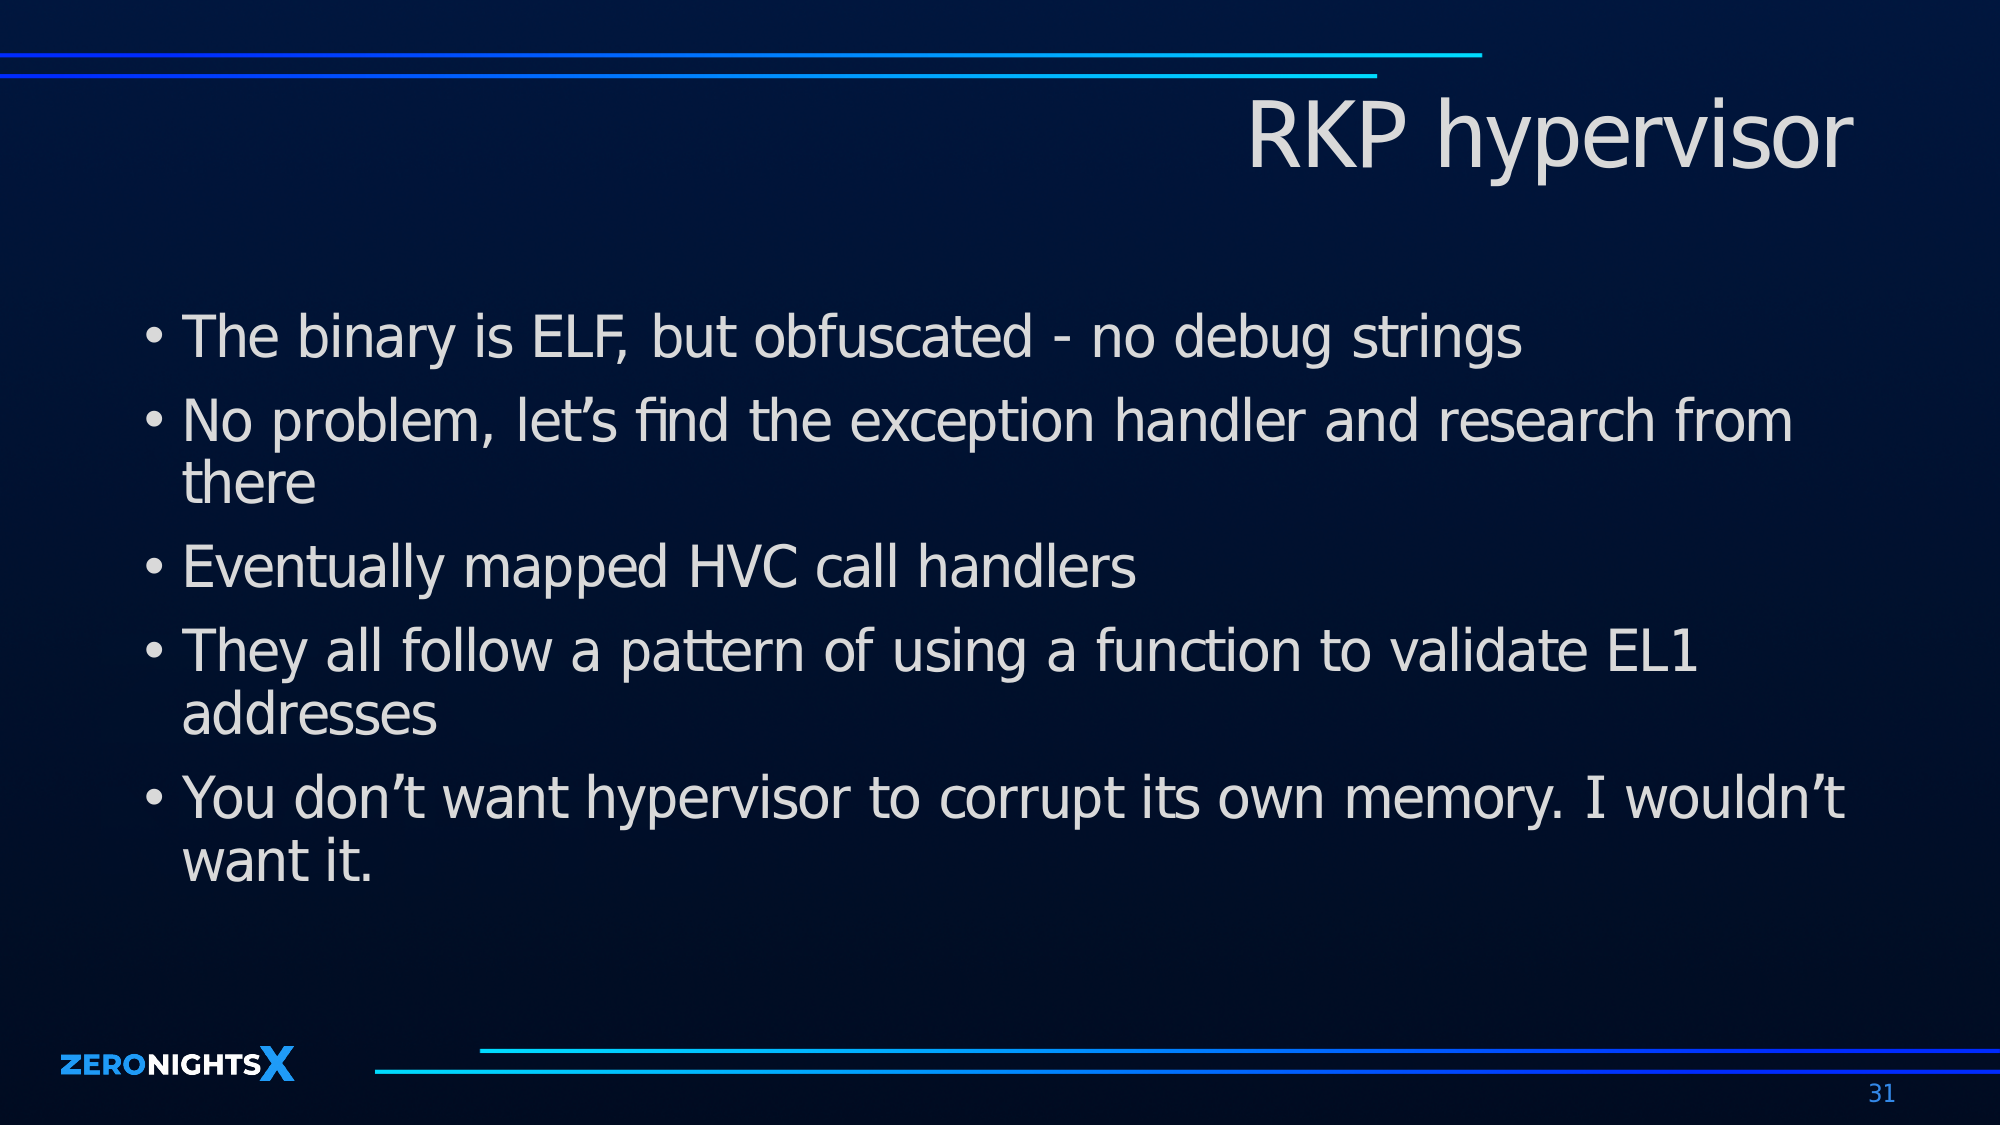

# RKP hypervisor
The binary is ELF, but obfuscated - no debug strings
No problem, let’s find the exception handler and research from there
Eventually mapped HVC call handlers
They all follow a pattern of using a function to validate EL1 addresses
You don’t want hypervisor to corrupt its own memory. I wouldn’t want it.
31